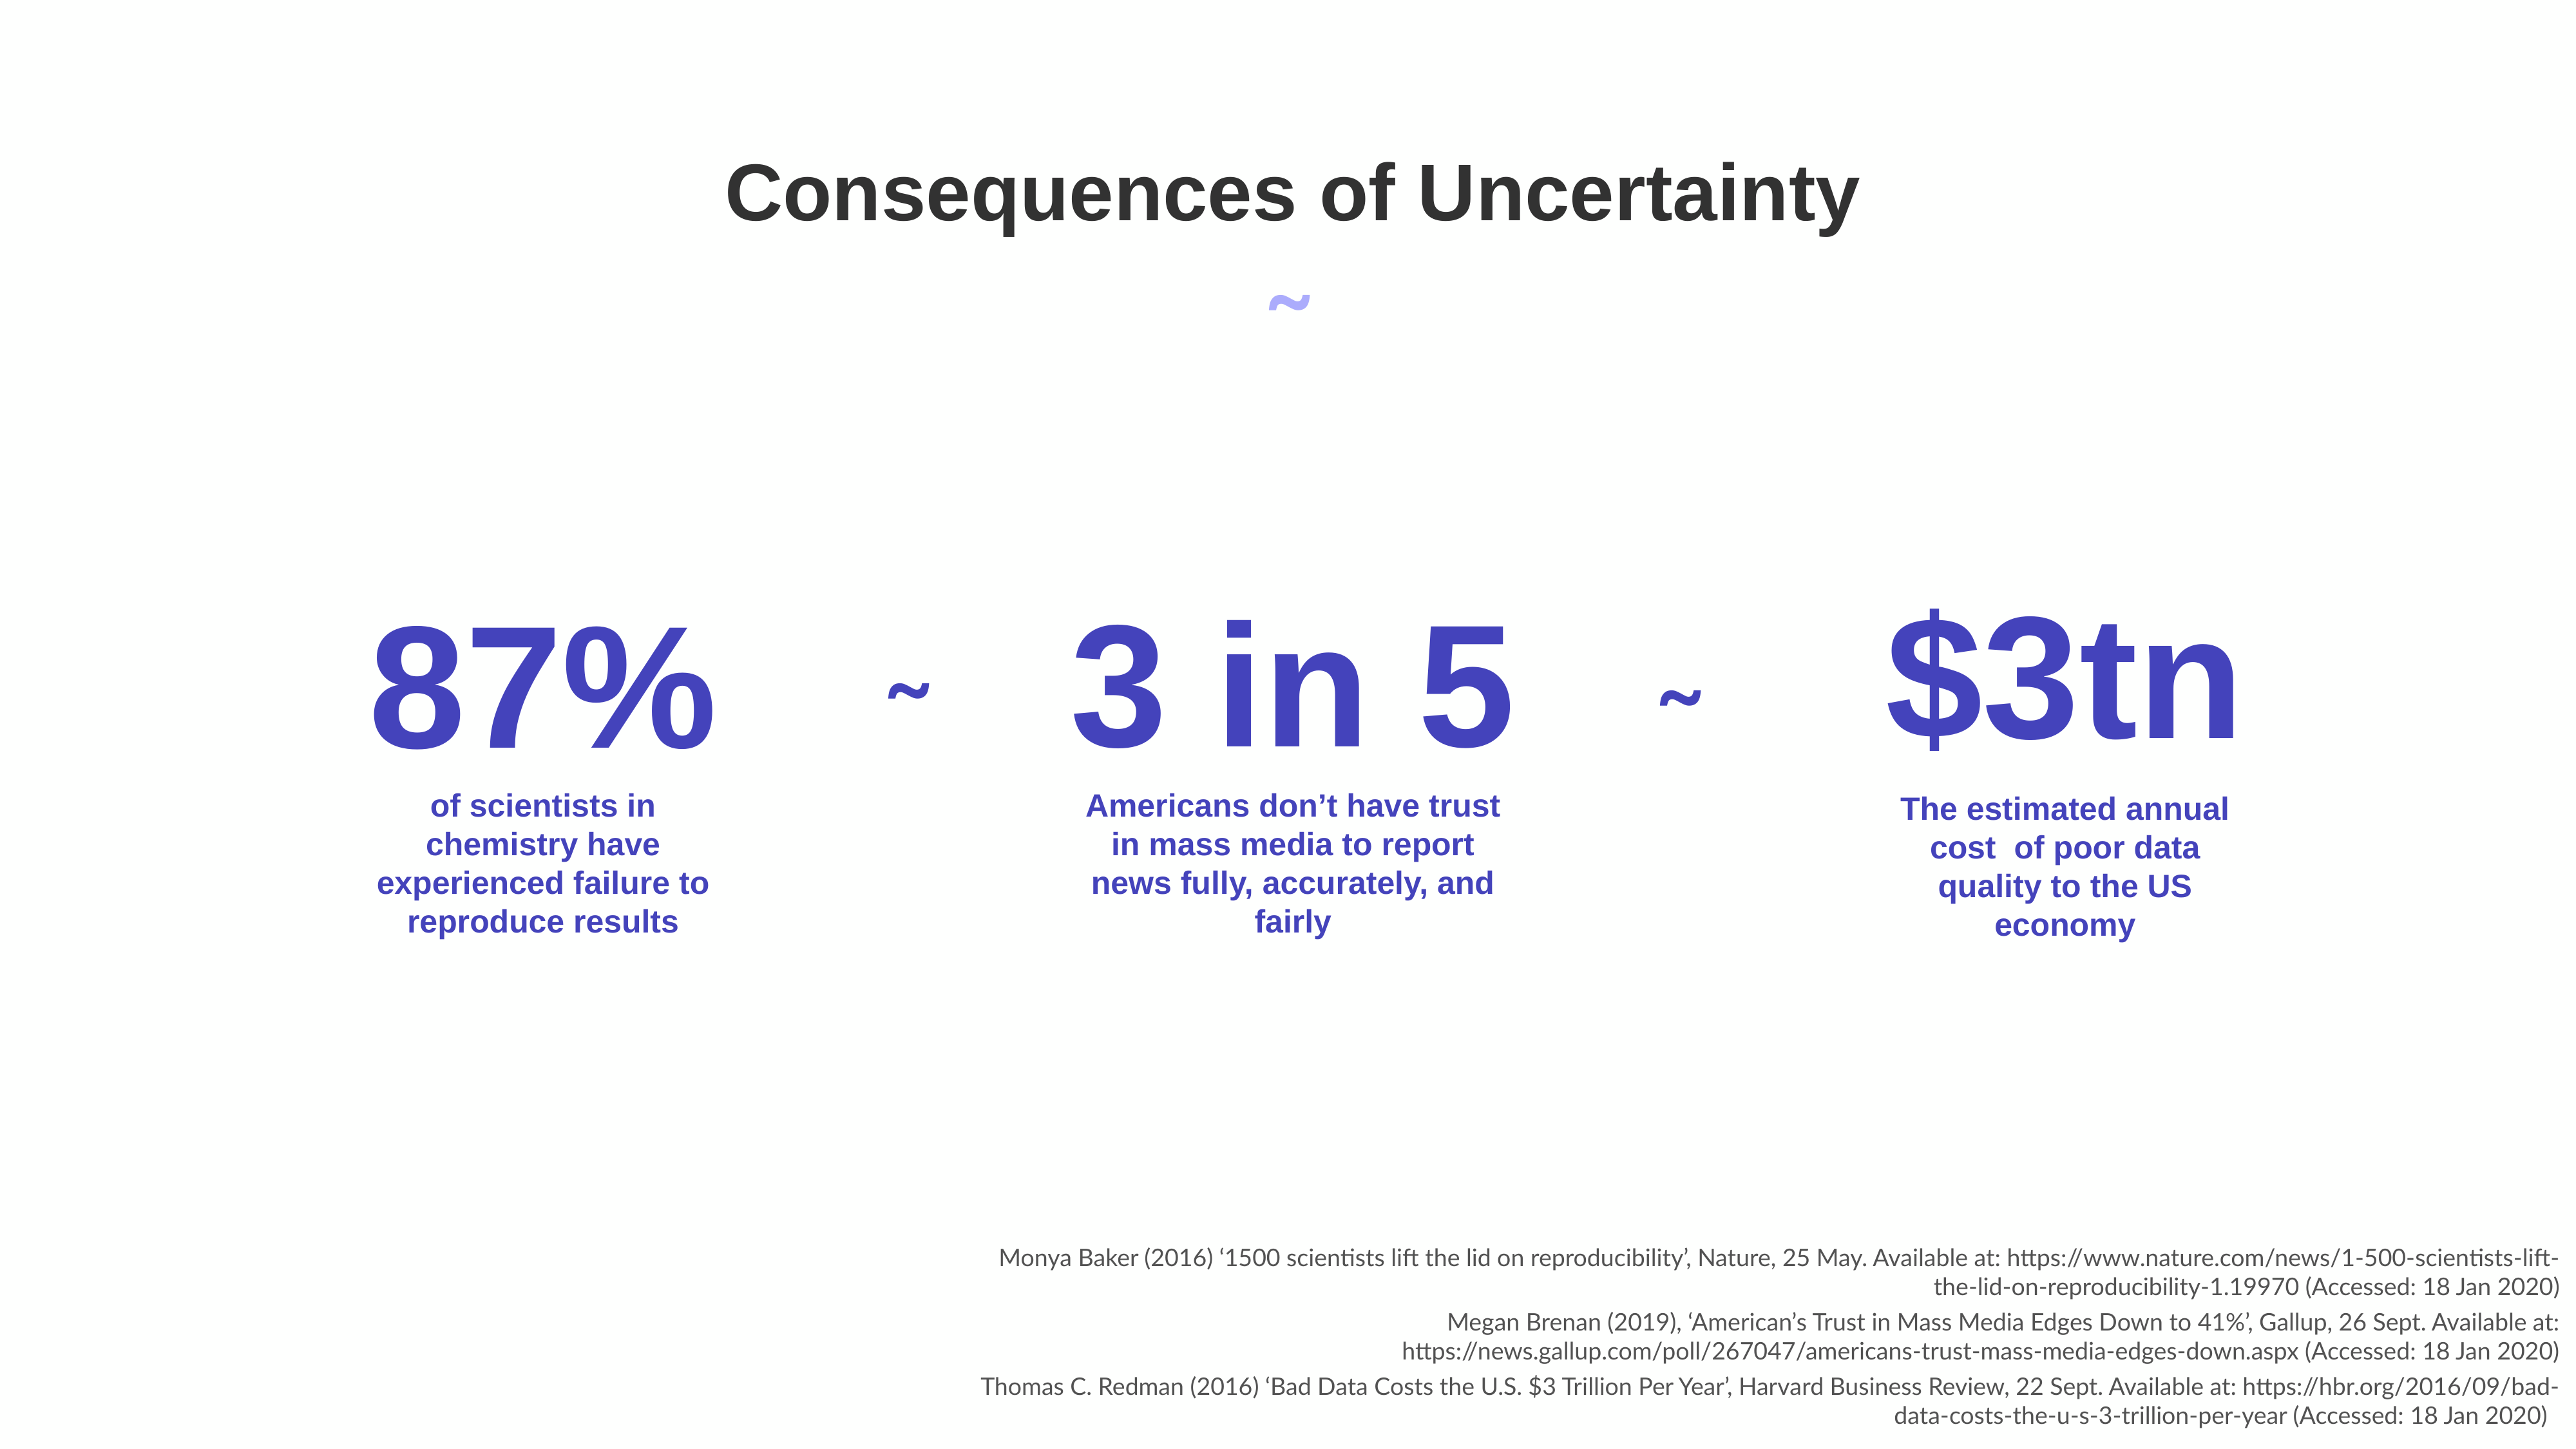

Consequences of Uncertainty
˜
$3tn
3 in 5
87%
˜
˜
of scientists in chemistry have experienced failure to reproduce results
Americans don’t have trust in mass media to report news fully, accurately, and fairly
The estimated annual cost  of poor data quality to the US economy
Monya Baker (2016) ‘1500 scientists lift the lid on reproducibility’, Nature, 25 May. Available at: https://www.nature.com/news/1-500-scientists-lift-the-lid-on-reproducibility-1.19970 (Accessed: 18 Jan 2020)
Megan Brenan (2019), ‘American’s Trust in Mass Media Edges Down to 41%’, Gallup, 26 Sept. Available at: https://news.gallup.com/poll/267047/americans-trust-mass-media-edges-down.aspx (Accessed: 18 Jan 2020)
Thomas C. Redman (2016) ‘Bad Data Costs the U.S. $3 Trillion Per Year’, Harvard Business Review, 22 Sept. Available at: https://hbr.org/2016/09/bad-data-costs-the-u-s-3-trillion-per-year (Accessed: 18 Jan 2020)